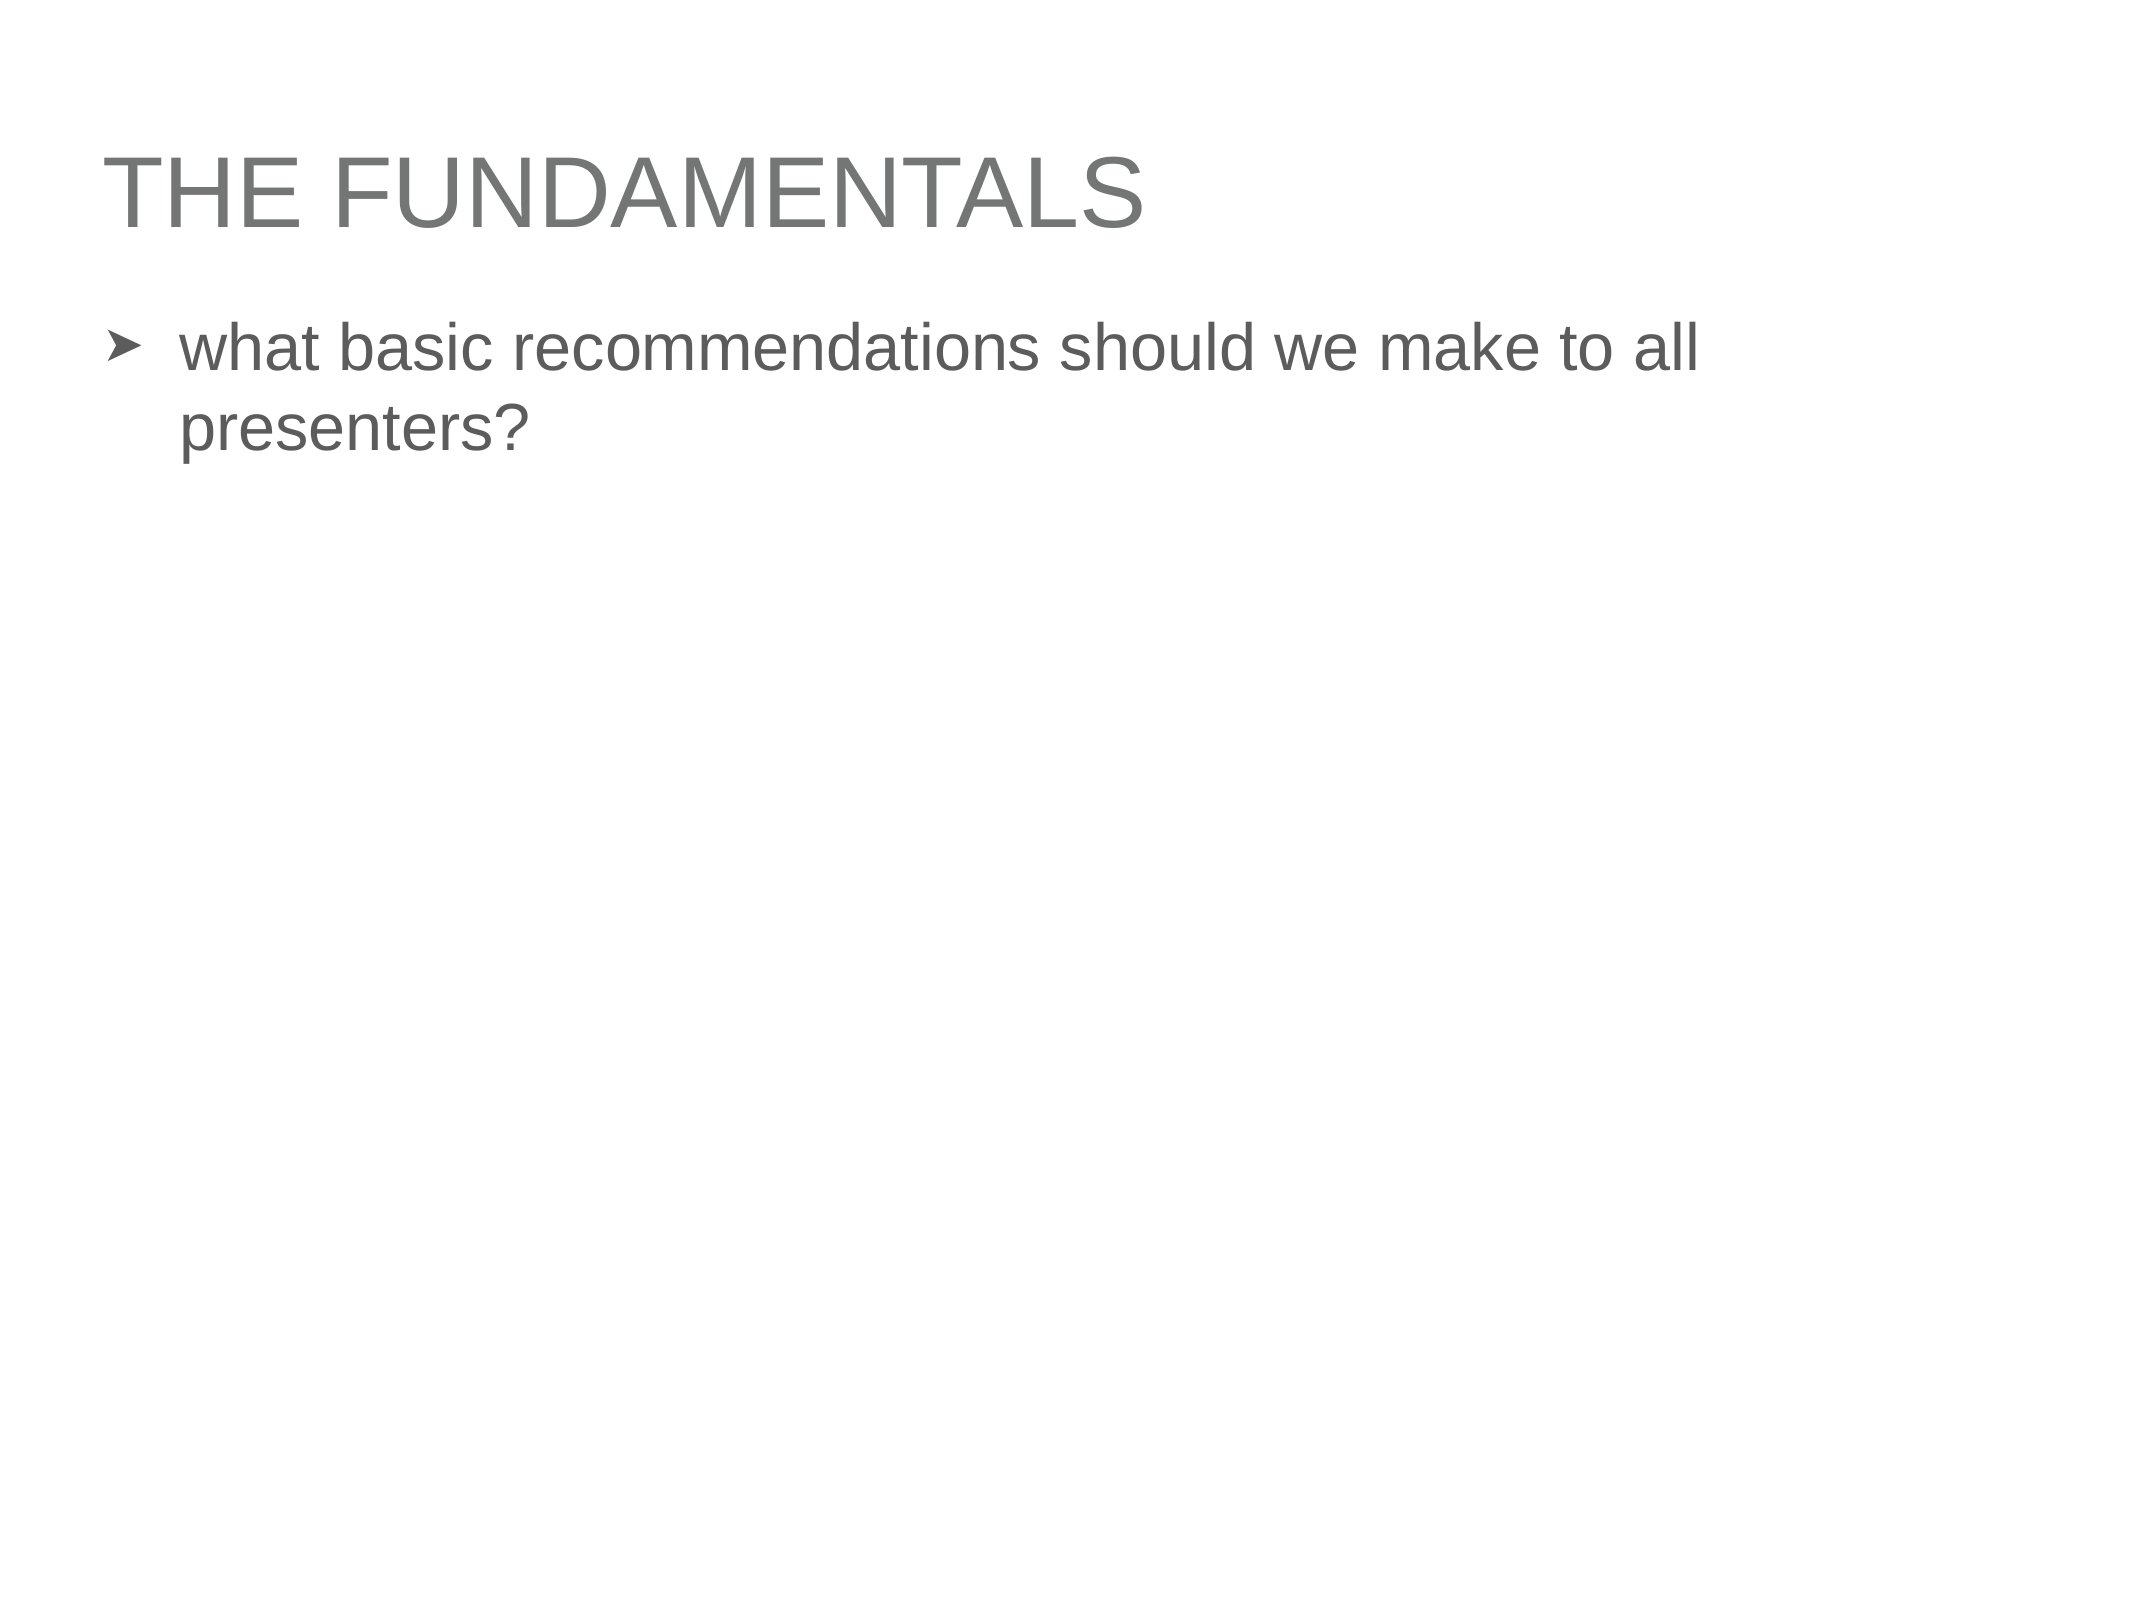

# the fundamentals

what basic recommendations should we make to all presenters?